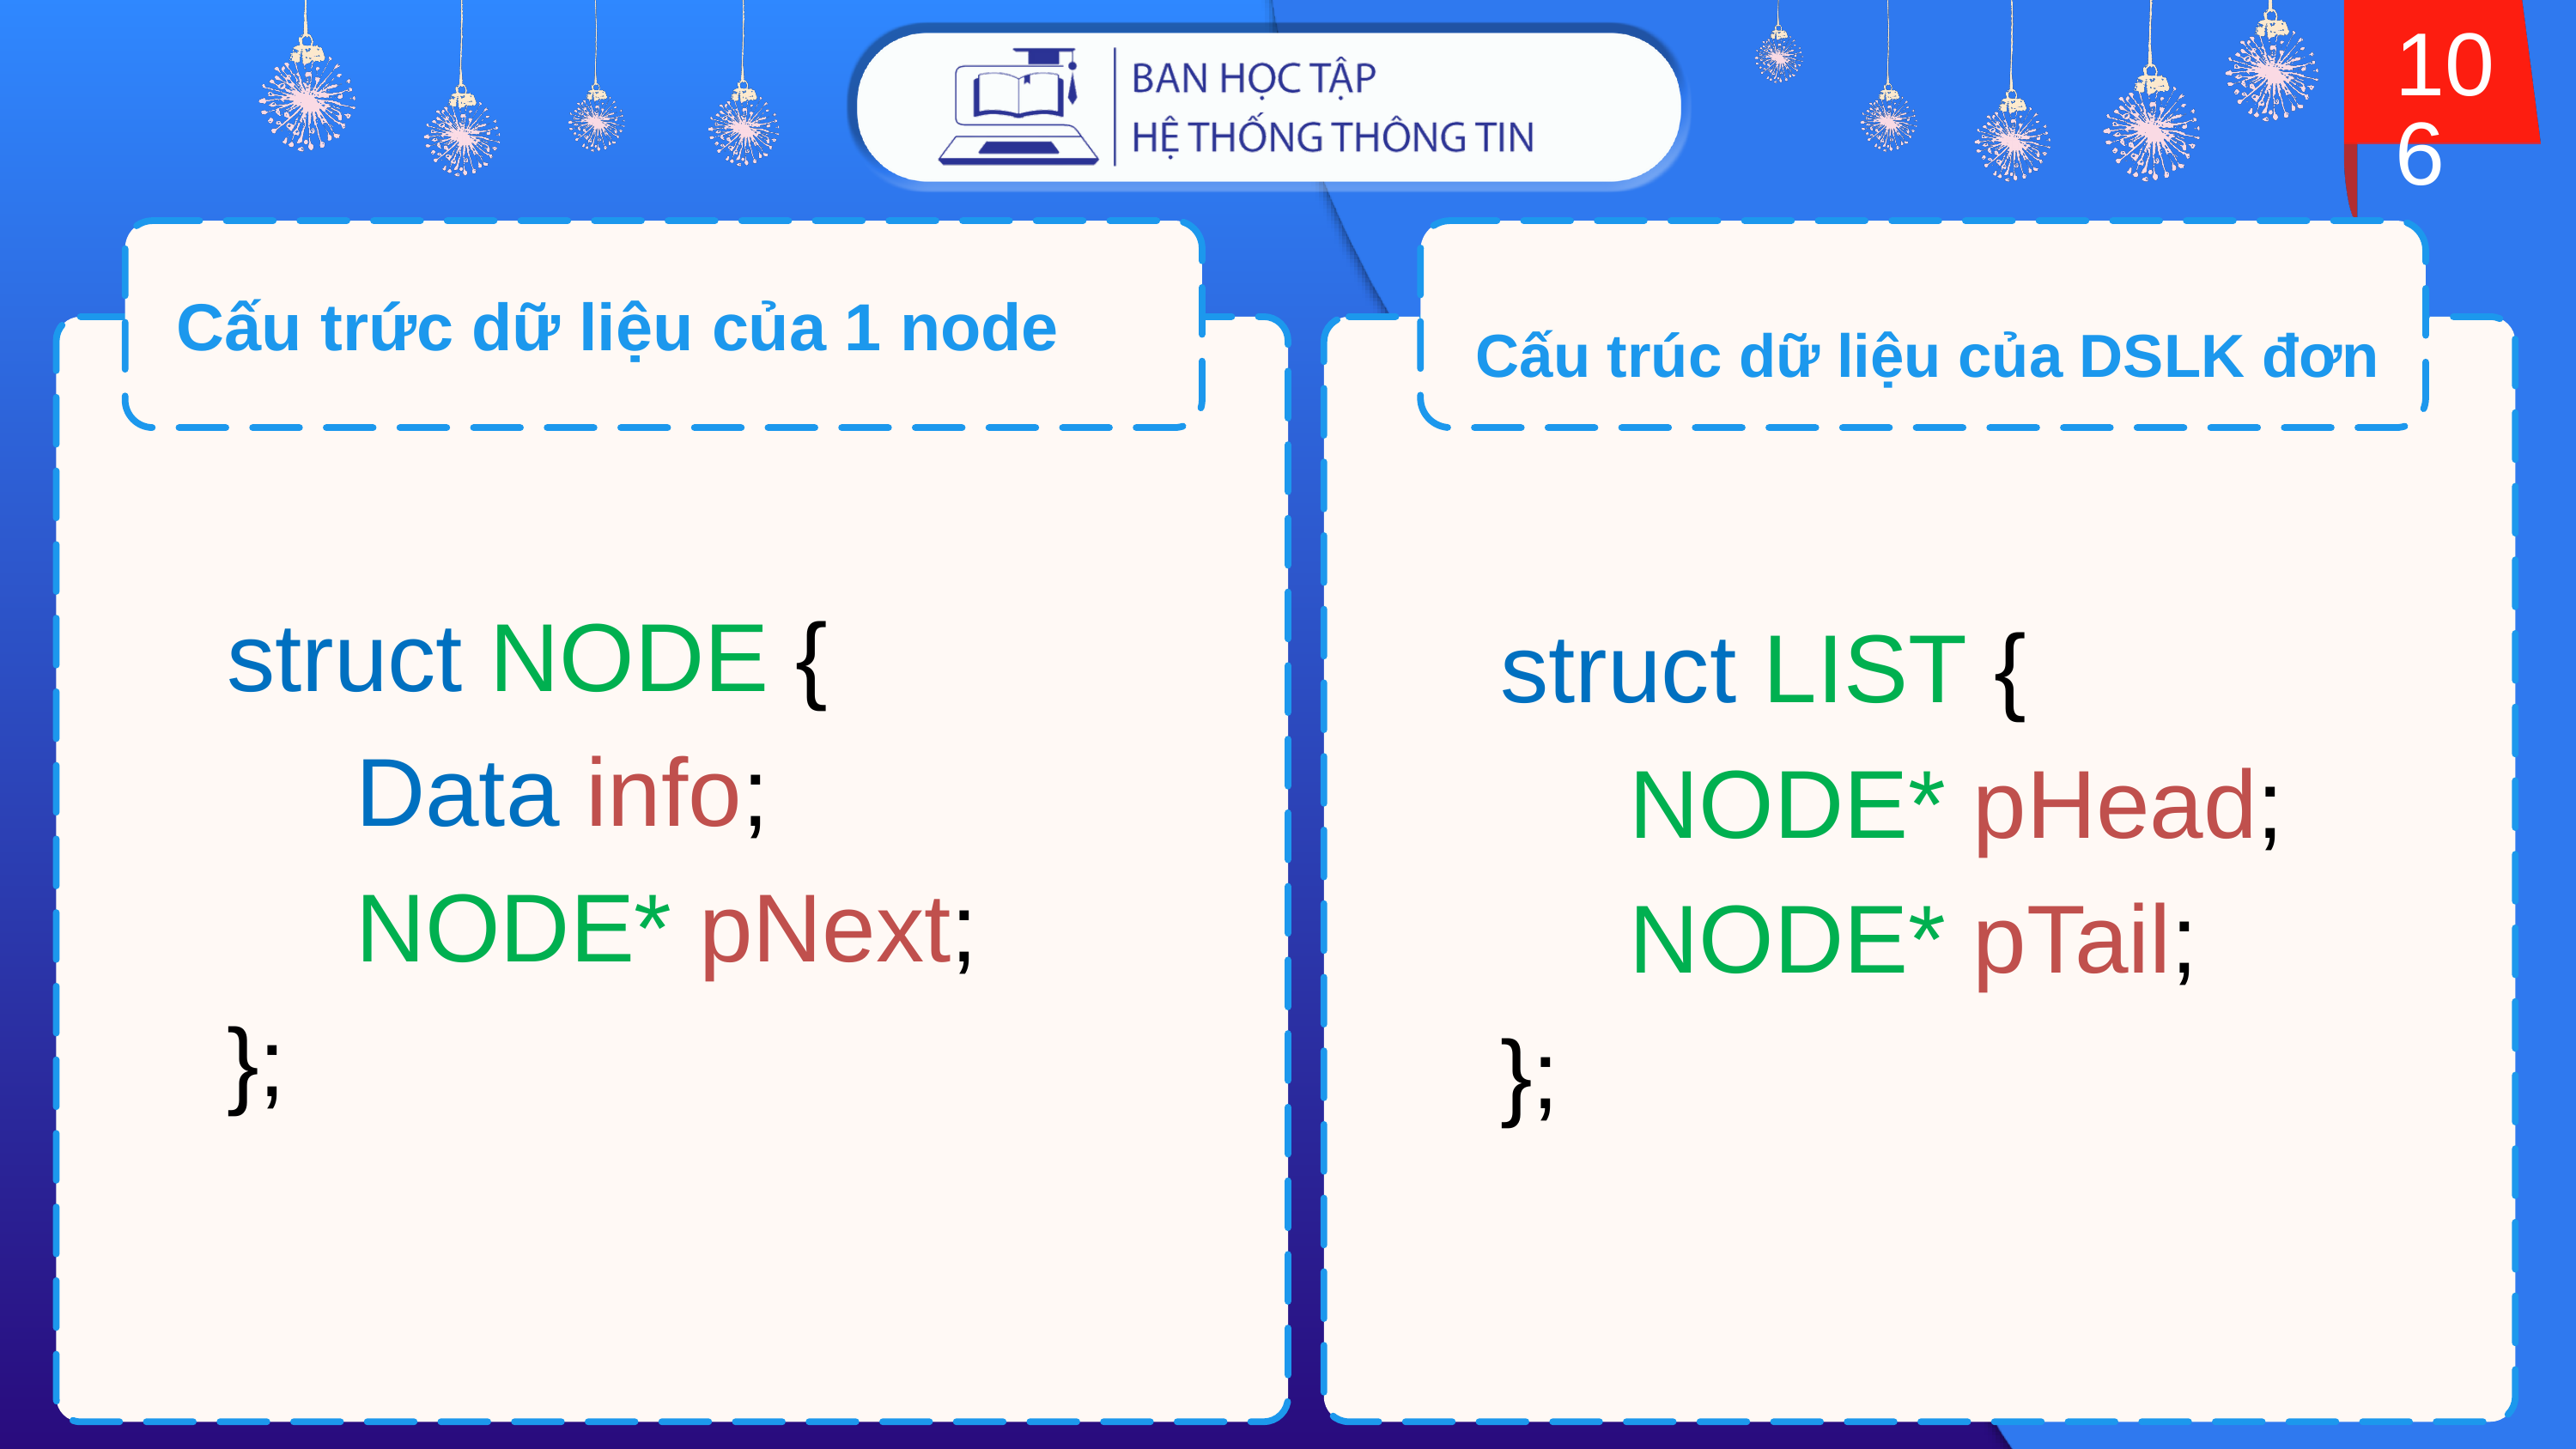

106

Cấu trức dữ liệu của 1 node
Cấu trúc dữ liệu của DSLK đơn

	struct NODE {
		Data info;
		NODE* pNext;
	};

	struct LIST {
		NODE* pHead;
		NODE* pTail;
	};